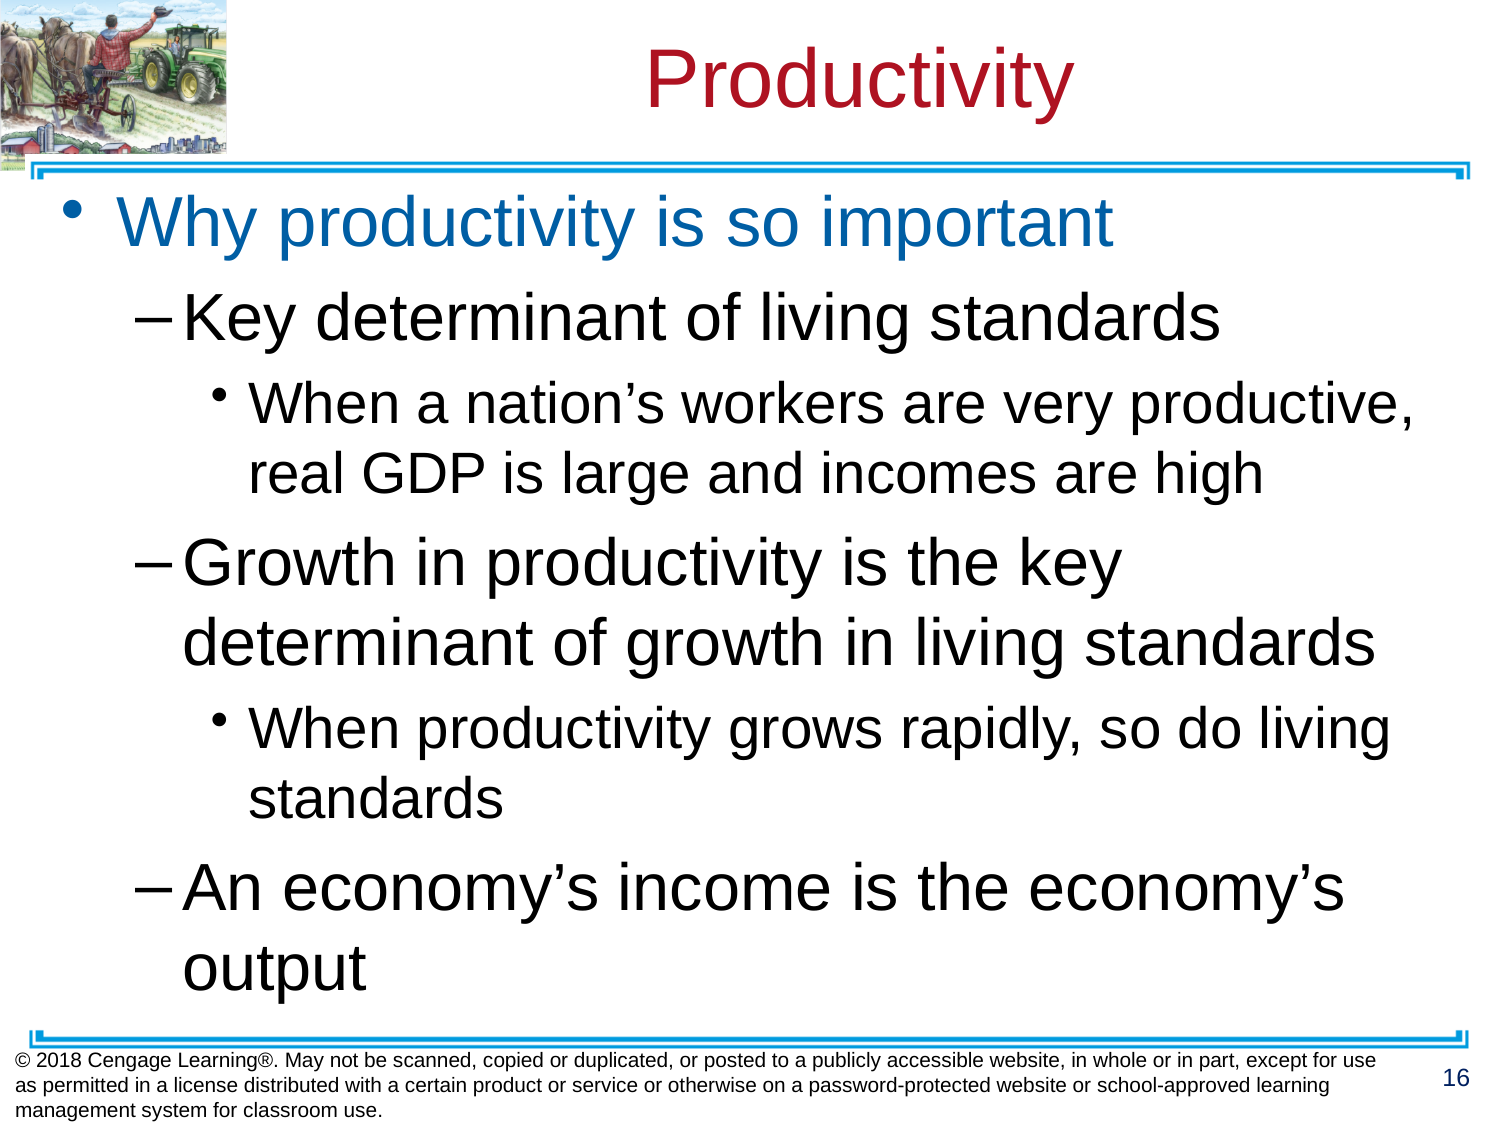

# Productivity
Why productivity is so important
Key determinant of living standards
When a nation’s workers are very productive, real GDP is large and incomes are high
Growth in productivity is the key determinant of growth in living standards
When productivity grows rapidly, so do living standards
An economy’s income is the economy’s output
© 2018 Cengage Learning®. May not be scanned, copied or duplicated, or posted to a publicly accessible website, in whole or in part, except for use as permitted in a license distributed with a certain product or service or otherwise on a password-protected website or school-approved learning management system for classroom use.
16